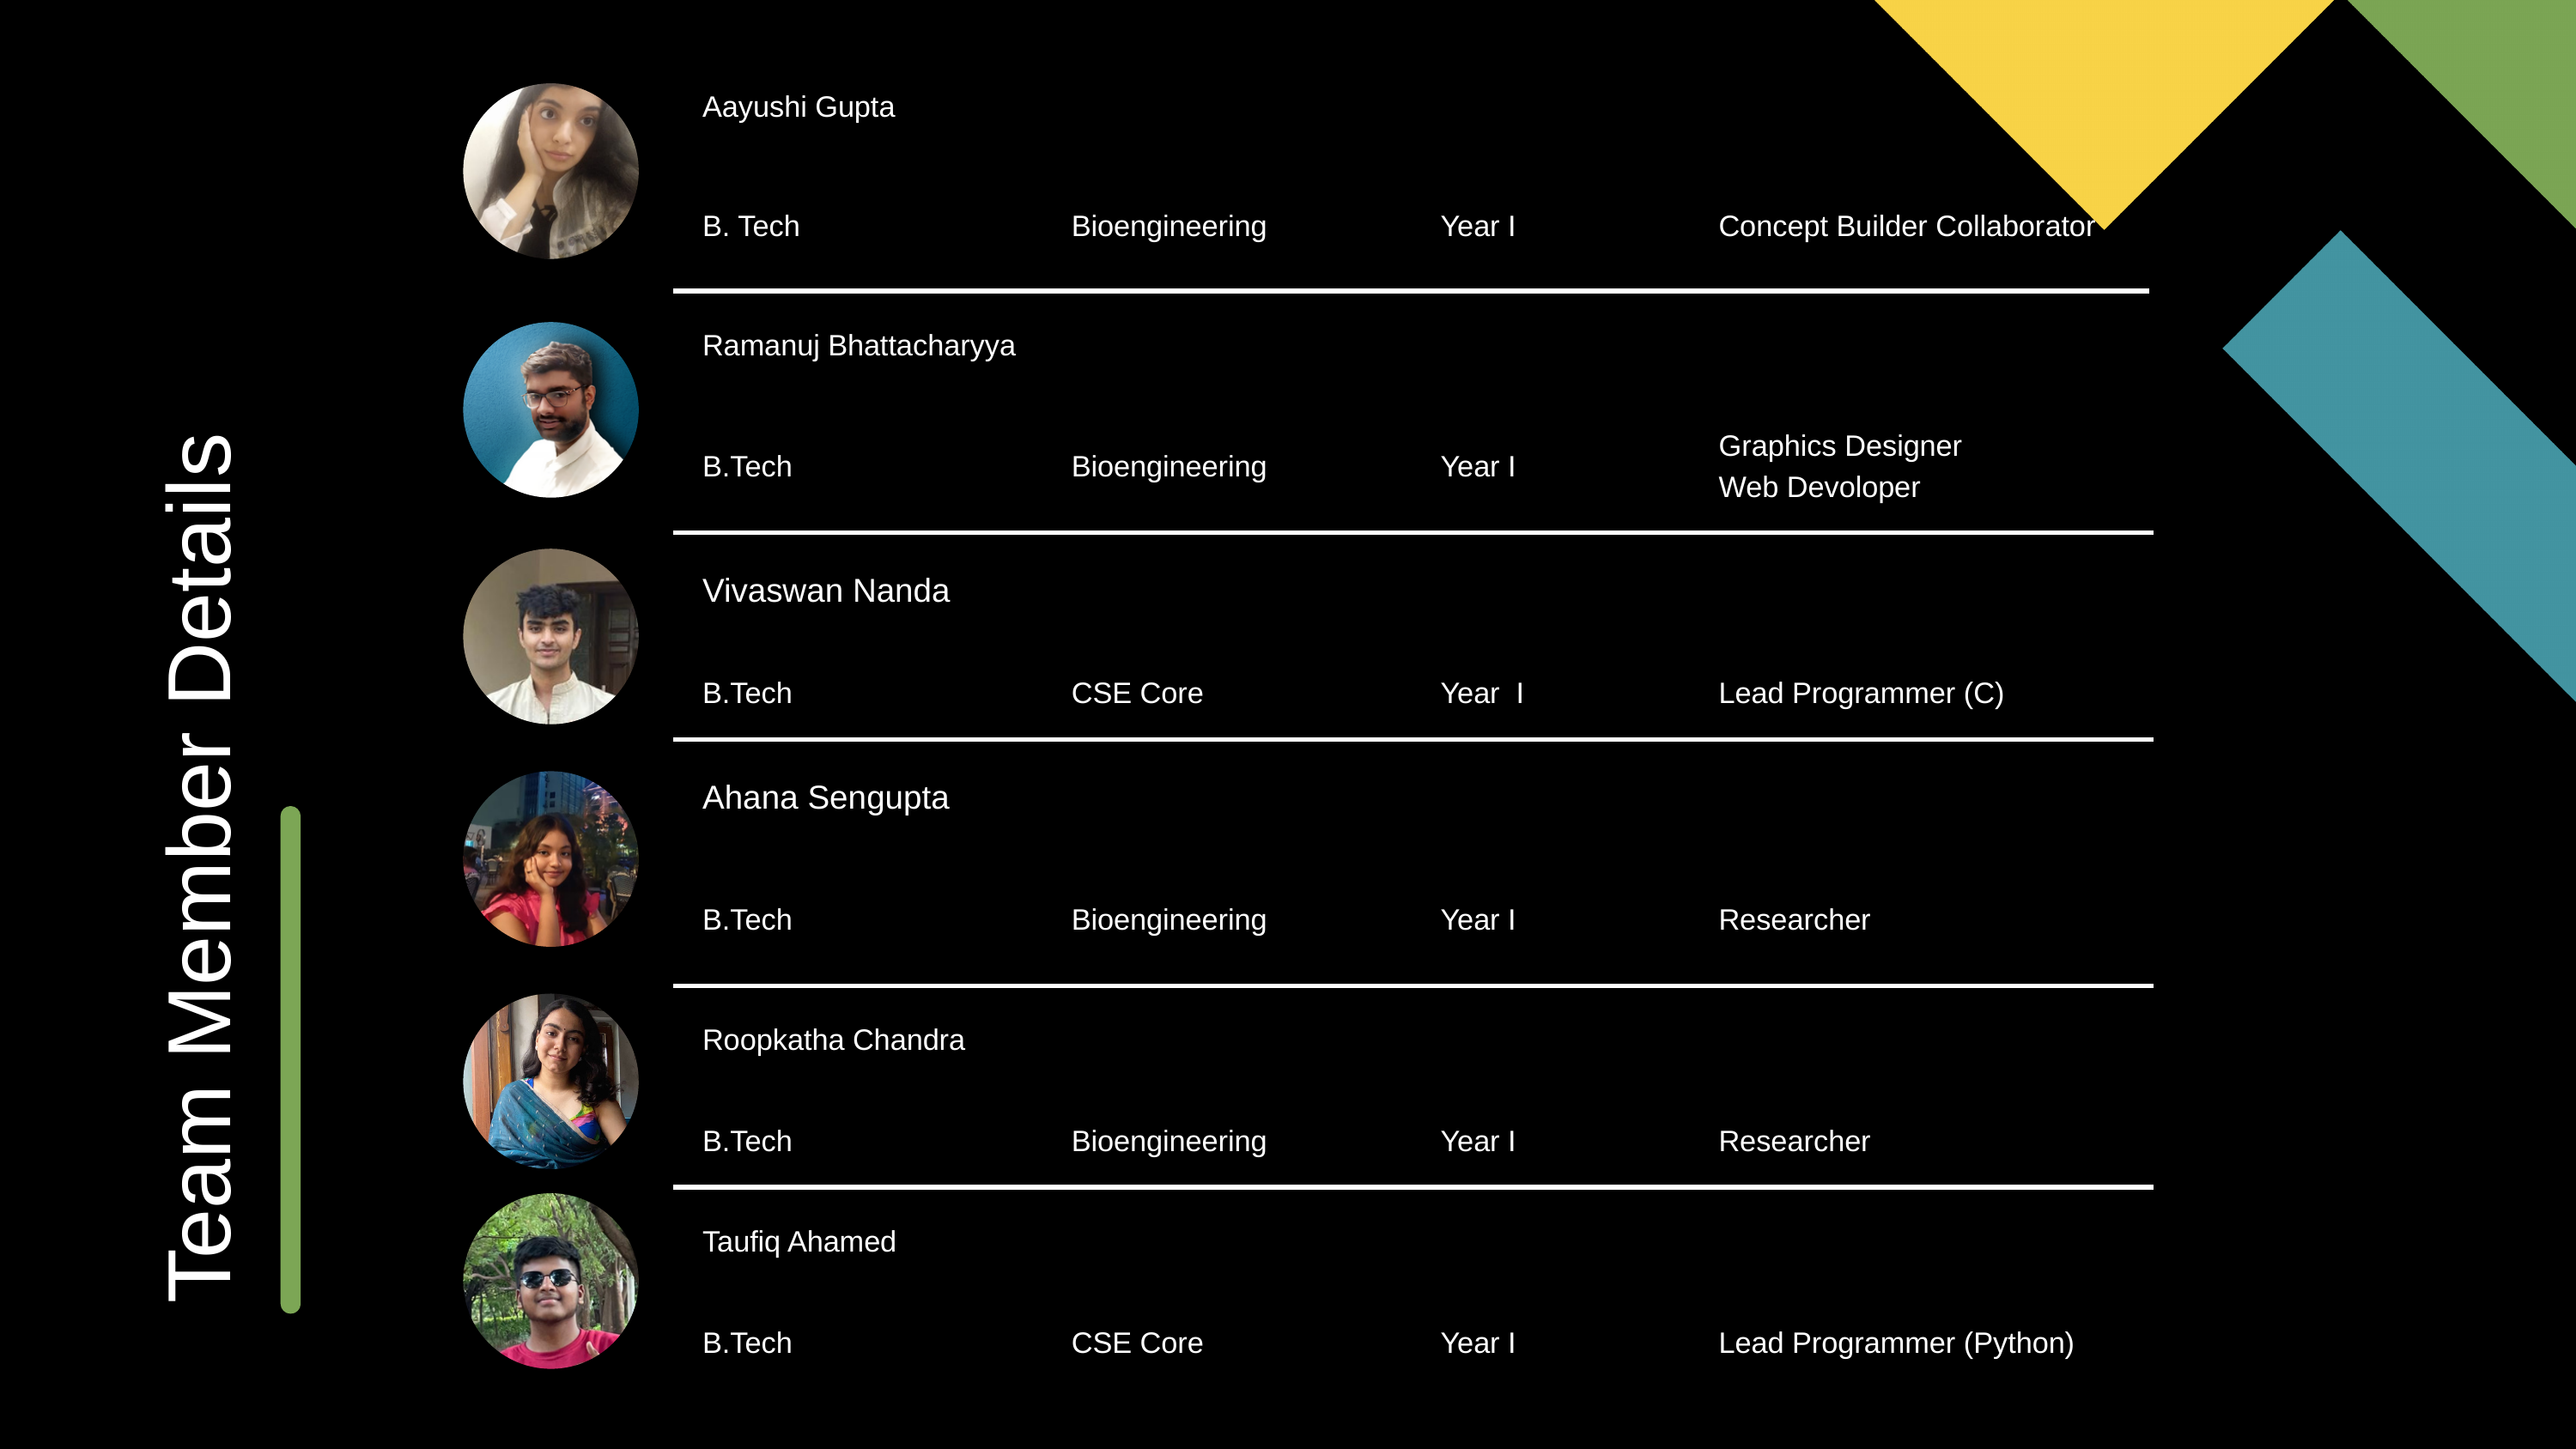

| Pic L | Aayushi Gupta | Aayushi Gupta | Aayushi Gupta | Aayushi Gupta |
| --- | --- | --- | --- | --- |
| Pic L | B. Tech | Bioengineering | Year I | Concept Builder Collaborator |
| Pic 1 | Ramanuj Bhattacharyya | Ramanuj Bhattacharyya | Ramanuj Bhattacharyya | Ramanuj Bhattacharyya |
| Pic 1 | B.Tech | Bioengineering | Year I | Graphics Designer Web Devoloper |
| Pic 2 | Vivaswan Nanda | Vivaswan Nanda | Vivaswan Nanda | Vivaswan Nanda |
| Pic 2 | B.Tech | CSE Core | Year I | Lead Programmer (C) |
| Pic 3 | Ahana Sengupta | Ahana Sengupta | Ahana Sengupta | Ahana Sengupta |
| Pic 3 | B.Tech | Bioengineering | Year I | Researcher |
| Pic 4 | Roopkatha Chandra | Roopkatha Chandra | Roopkatha Chandra | Roopkatha Chandra |
| Pic 4 | B.Tech | Bioengineering | Year I | Researcher |
| Pic 5 | Taufiq Ahamed | Taufiq Ahamed | Taufiq Ahamed | Taufiq Ahamed |
| Pic 5 | B.Tech | CSE Core | Year I | Lead Programmer (Python) |
|  |  |  |  |  |

Team Member Details